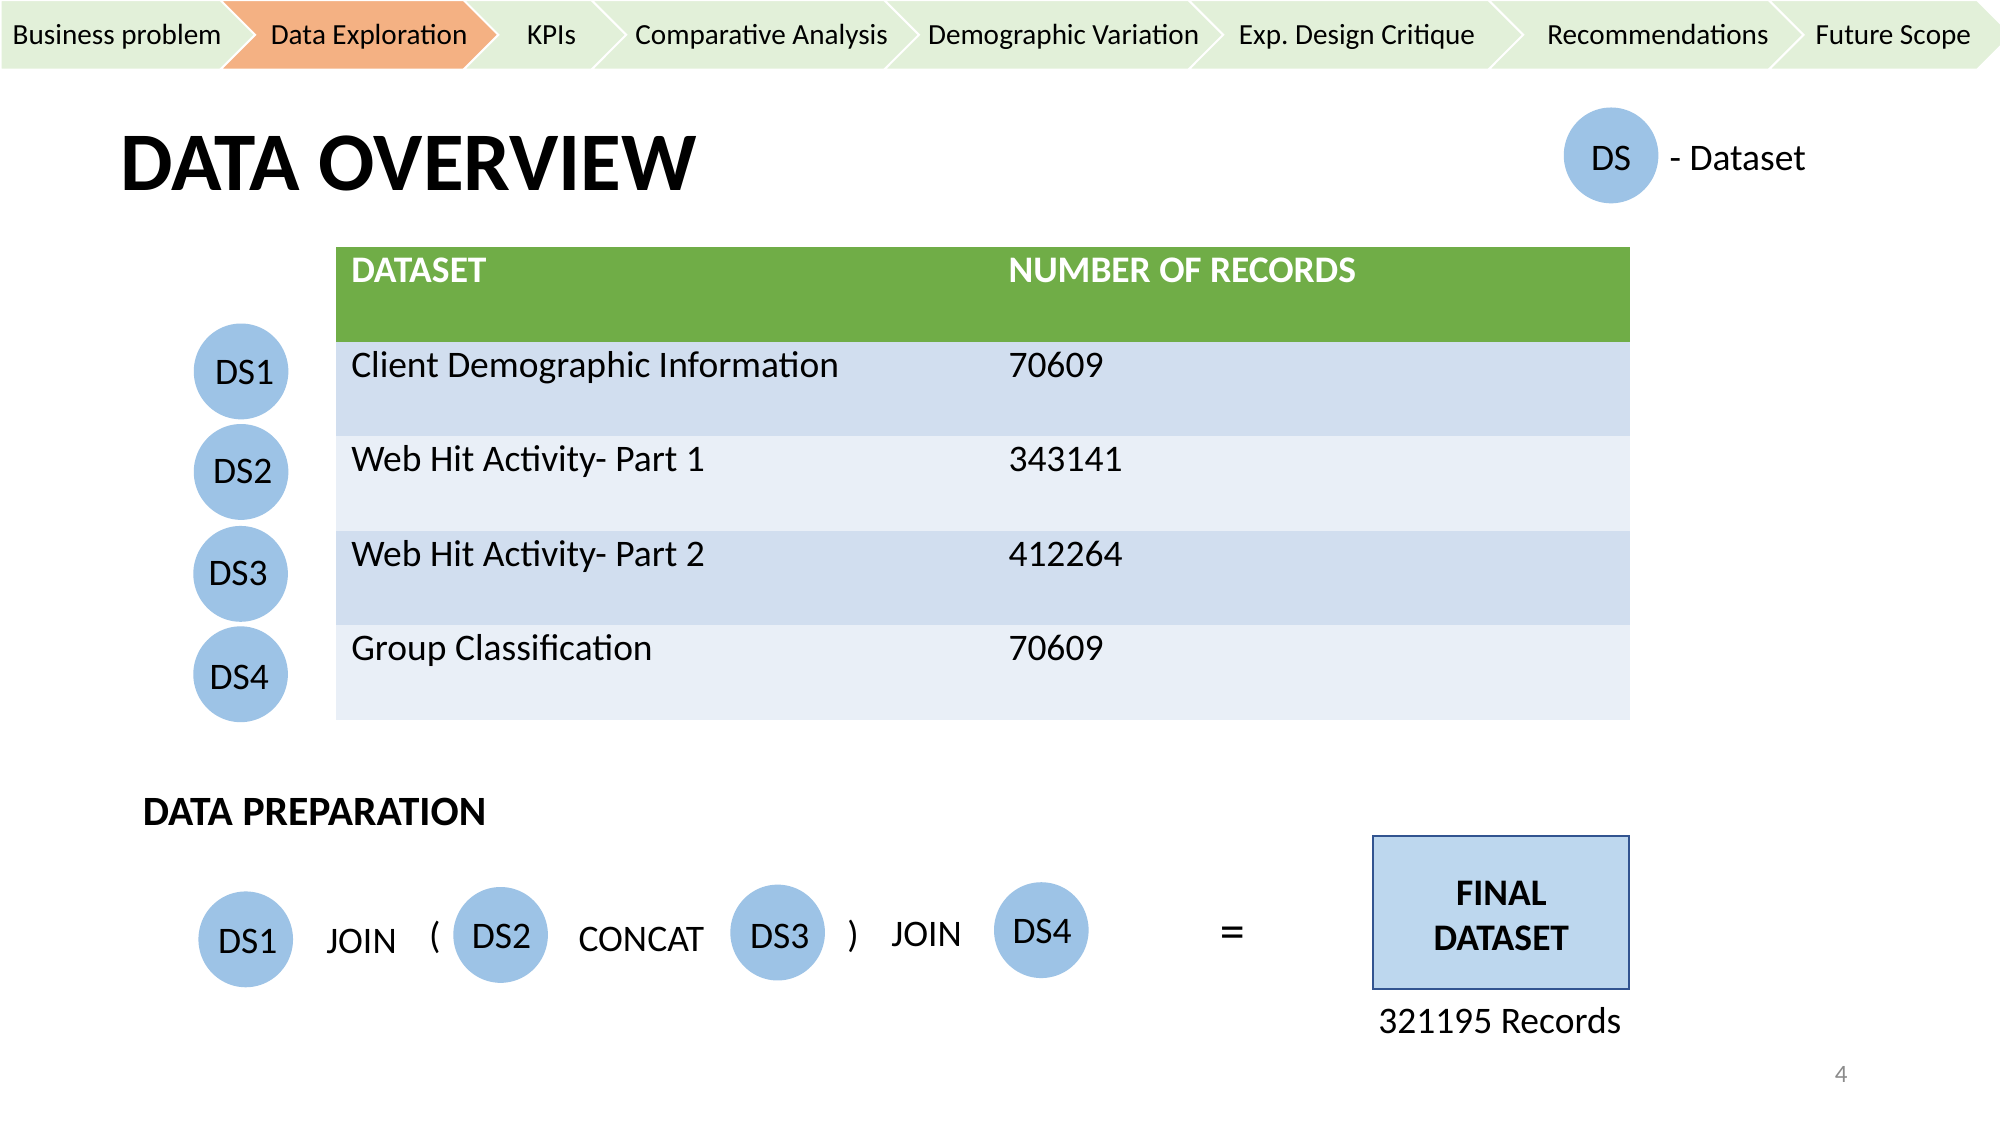

Business problem
 Data Exploration
   KPIs
Comparative Analysis
Demographic Variation
 Exp. Design Critique
Recommendations
Future Scope
DATA OVERVIEW

DS
- Dataset
| DATASET | NUMBER OF RECORDS |
| --- | --- |
| Client Demographic Information | 70609 |
| Web Hit Activity- Part 1 | 343141 |
| Web Hit Activity- Part 2 | 412264 |
| Group Classification | 70609 |

DS1

DS2

DS3

DS4
DATA PREPARATION
FINAL DATASET

=
DS4
JOIN
)
DS2
DS3
(
CONCAT
DS1
JOIN
321195 Records
4